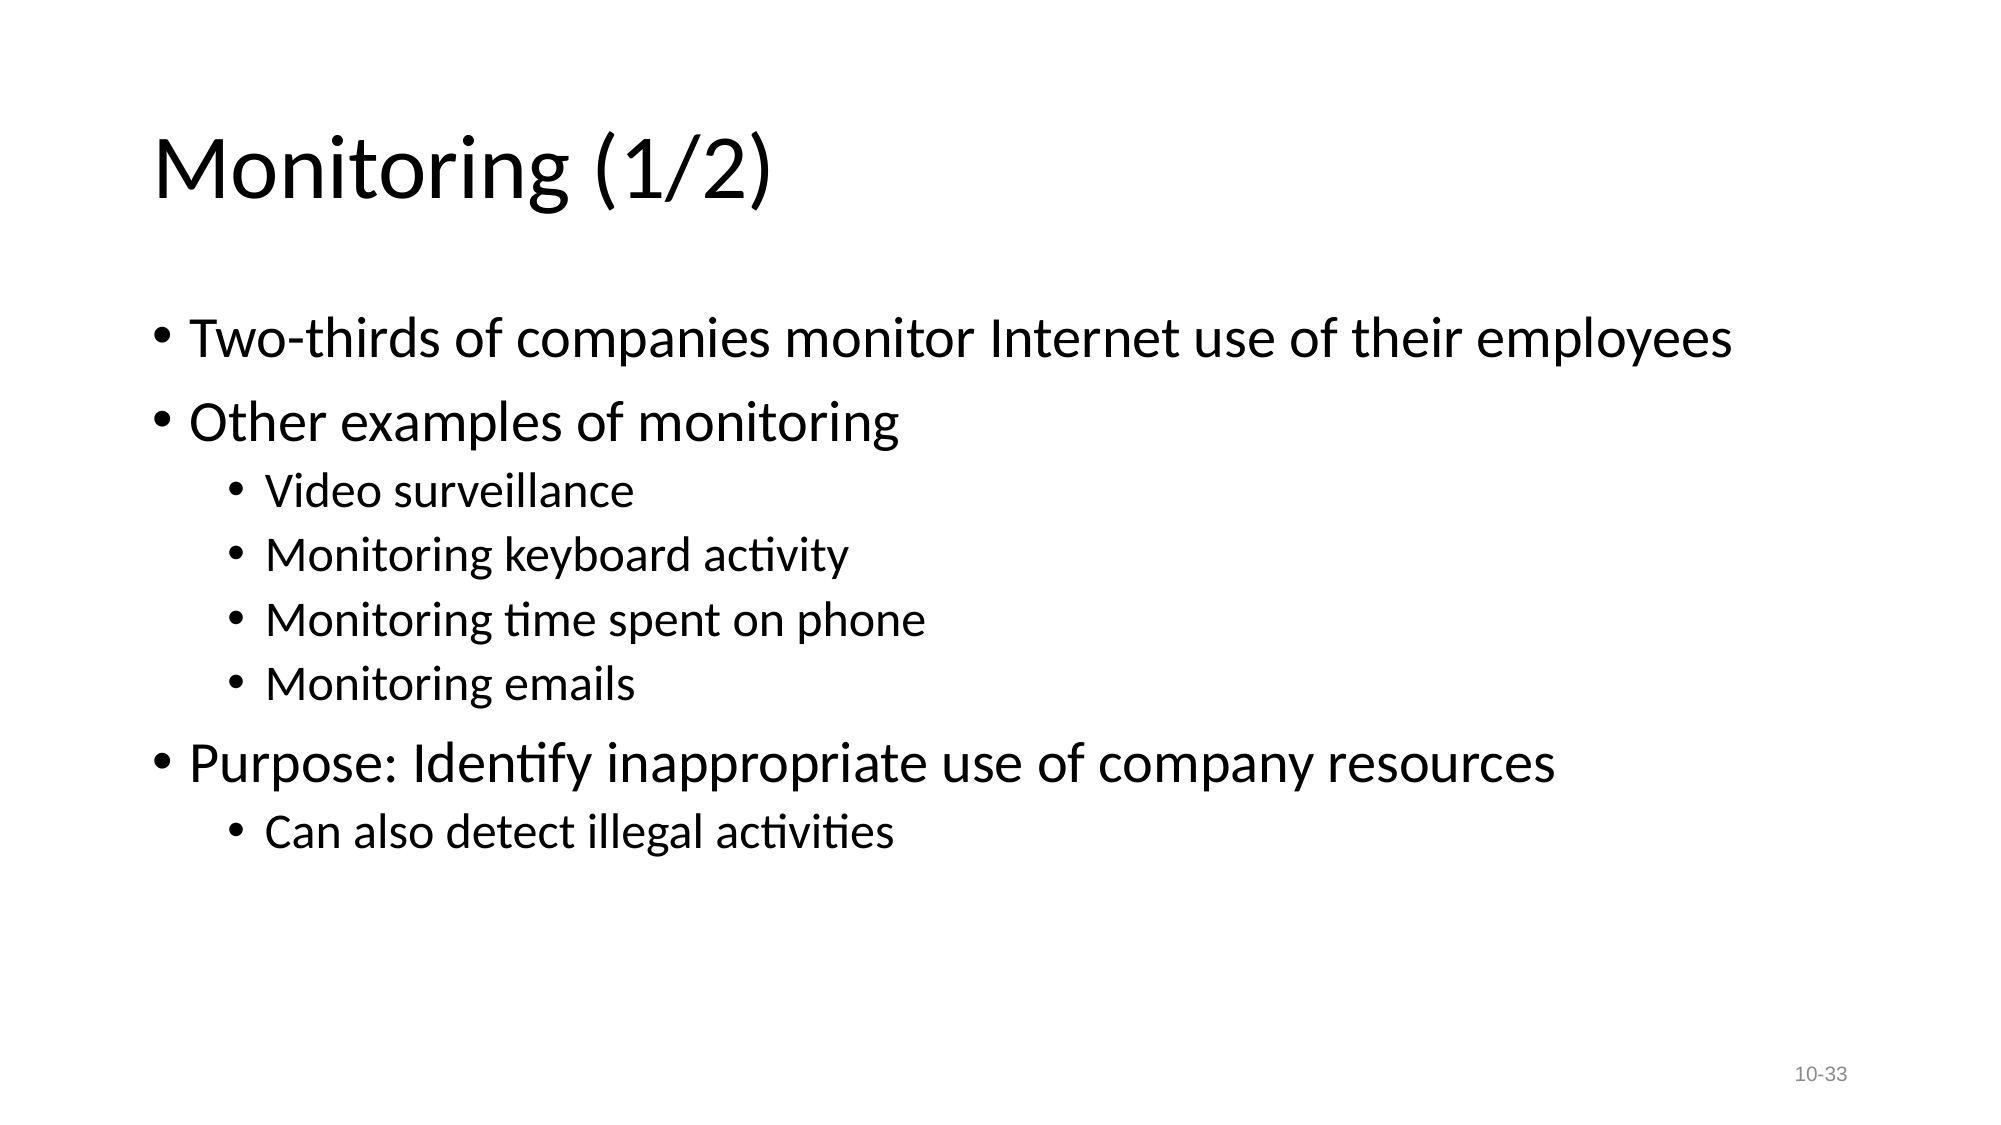

# Monitoring (1/2)
Two-thirds of companies monitor Internet use of their employees
Other examples of monitoring
Video surveillance
Monitoring keyboard activity
Monitoring time spent on phone
Monitoring emails
Purpose: Identify inappropriate use of company resources
Can also detect illegal activities
10-33